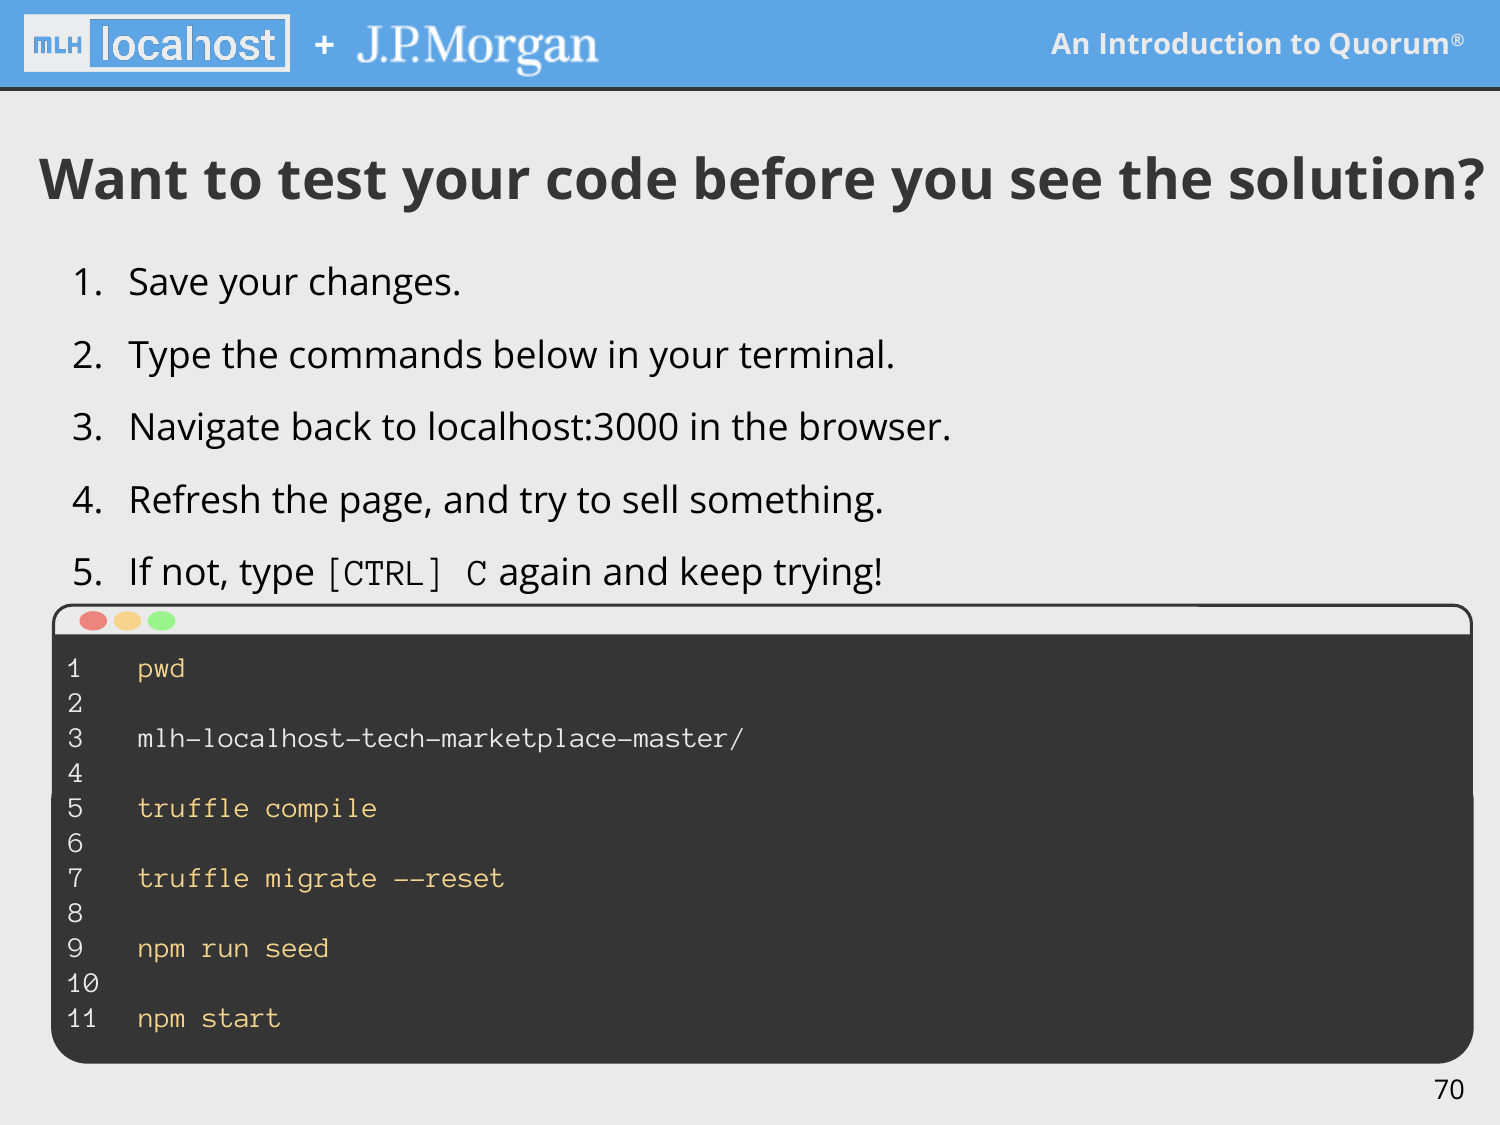

Want to test your code before you see the solution?
Save your changes.
Type the commands below in your terminal.
Navigate back to localhost:3000 in the browser.
Refresh the page, and try to sell something.
If not, type [CTRL] C again and keep trying!

1
2
3
4
5
6
7
8
9
10
11

pwd
mlh-localhost-tech-marketplace-master/
truffle compile

truffle migrate --reset

npm run seed

npm start
70